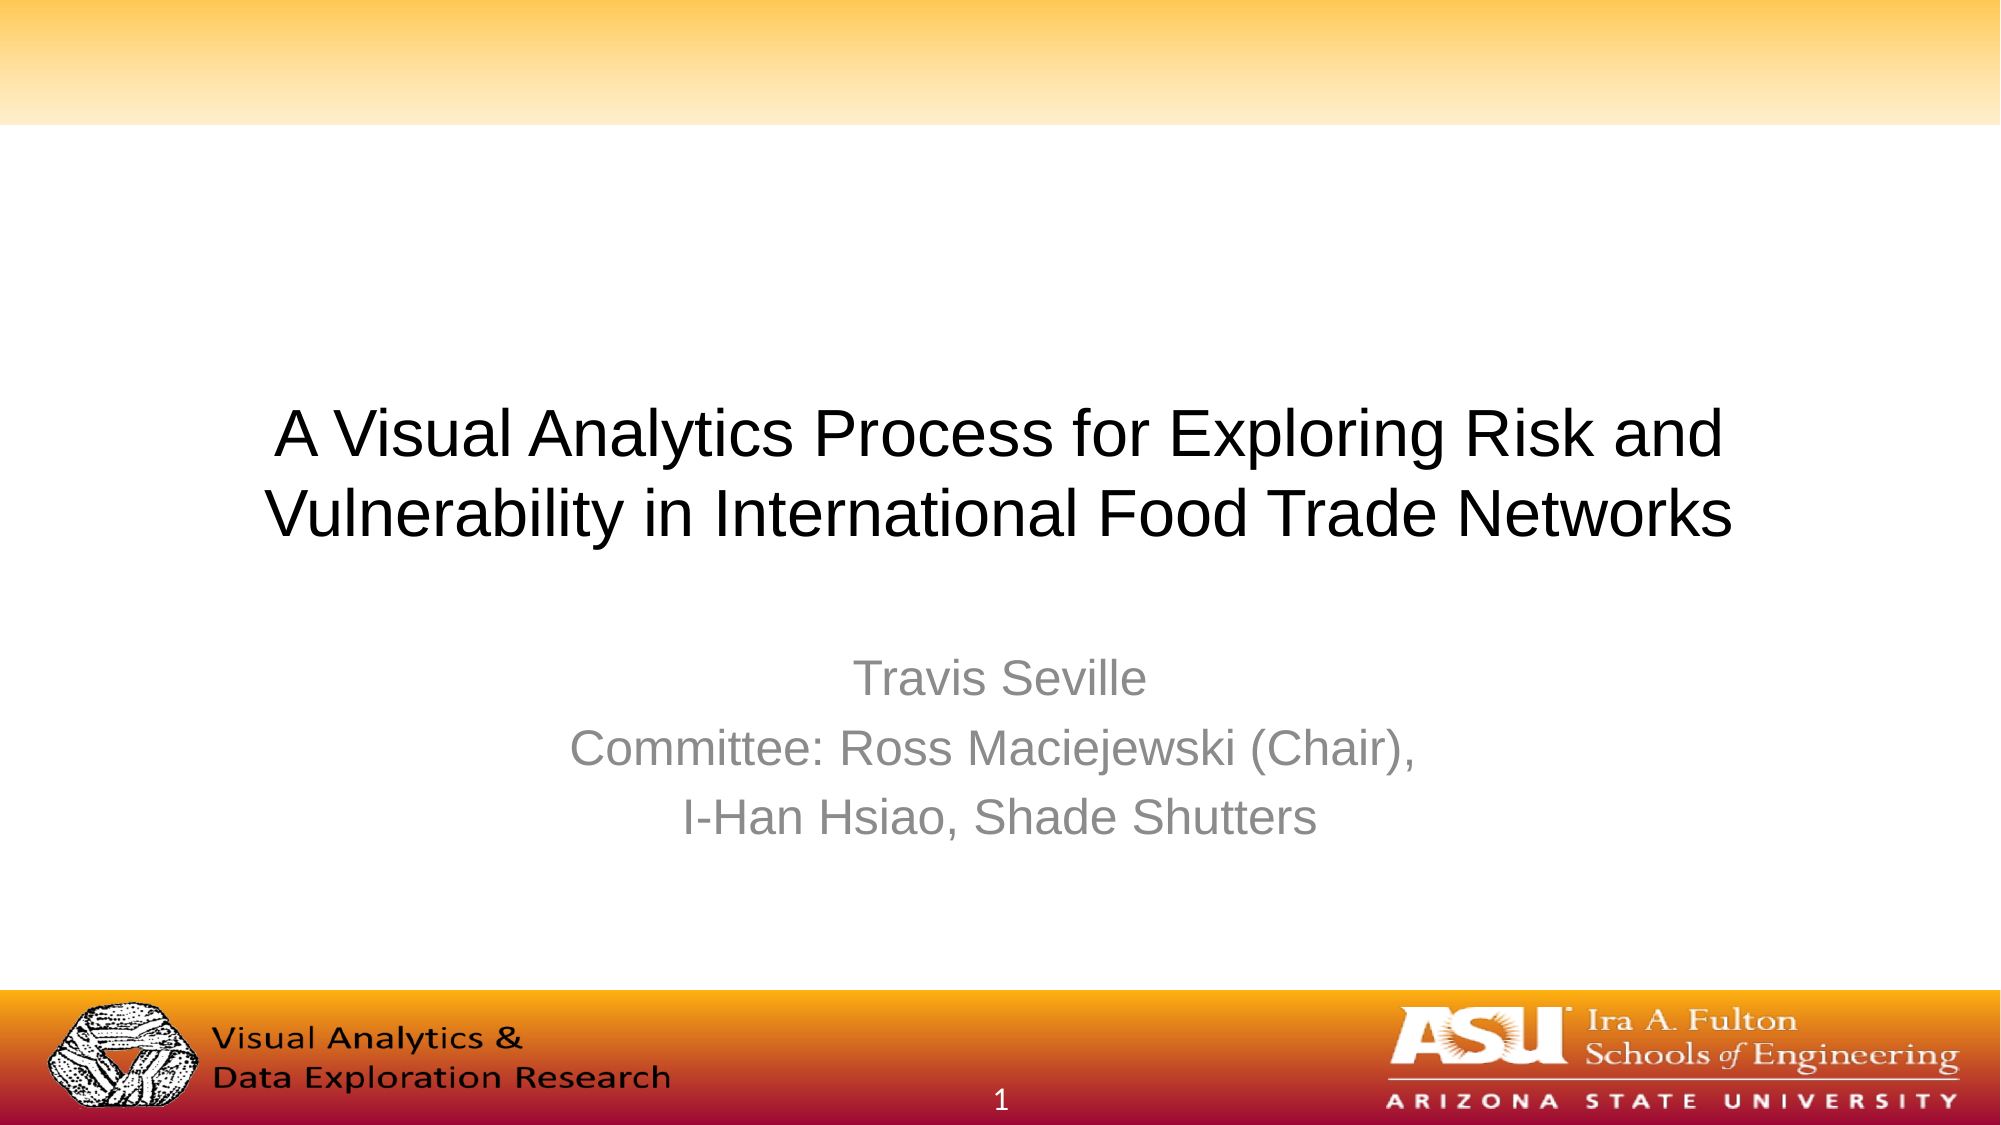

# A Visual Analytics Process for Exploring Risk and Vulnerability in International Food Trade Networks
Travis Seville
Committee: Ross Maciejewski (Chair),
I-Han Hsiao, Shade Shutters
1